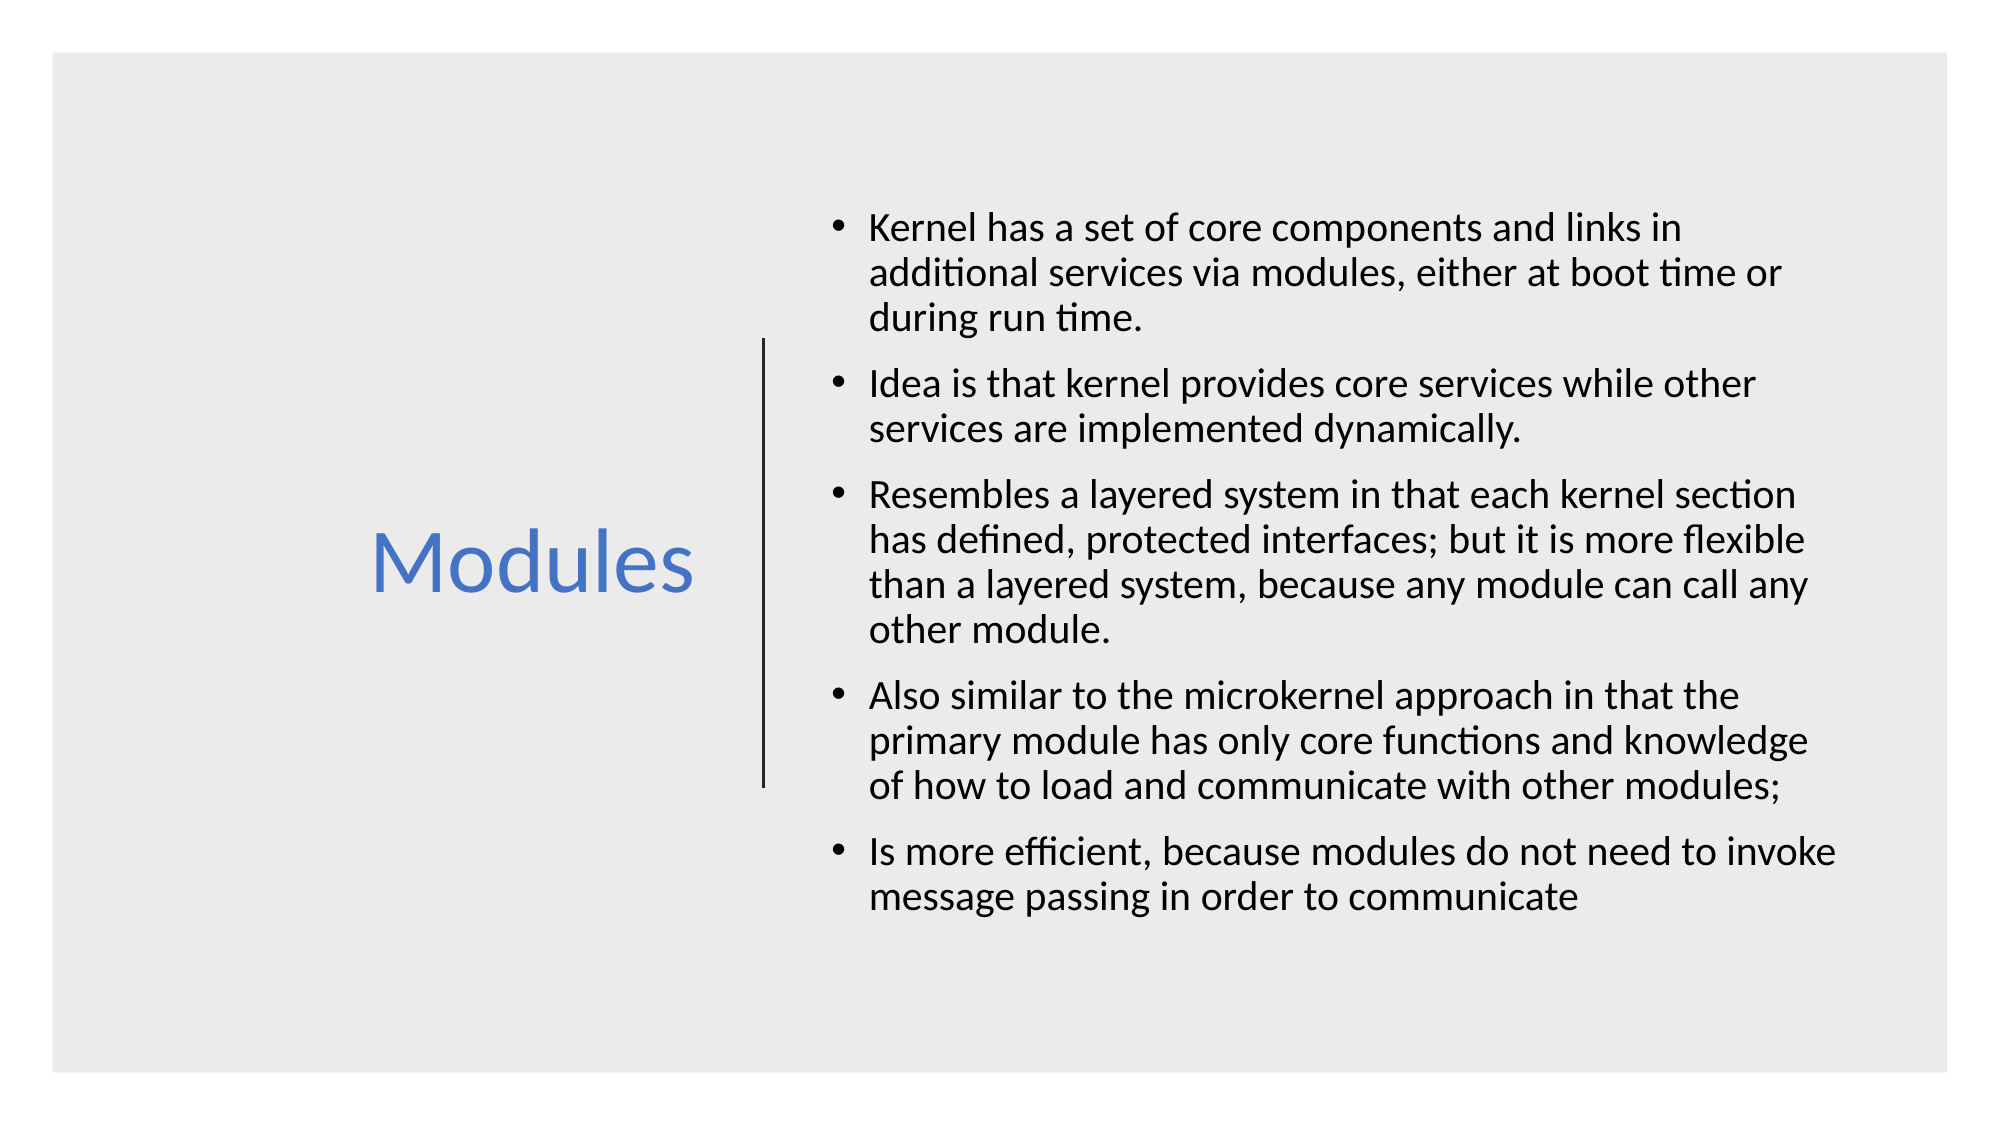

# Modules
Kernel has a set of core components and links in additional services via modules, either at boot time or during run time.
Idea is that kernel provides core services while other services are implemented dynamically.
Resembles a layered system in that each kernel section has defined, protected interfaces; but it is more flexible than a layered system, because any module can call any other module.
Also similar to the microkernel approach in that the primary module has only core functions and knowledge of how to load and communicate with other modules;
Is more efficient, because modules do not need to invoke message passing in order to communicate